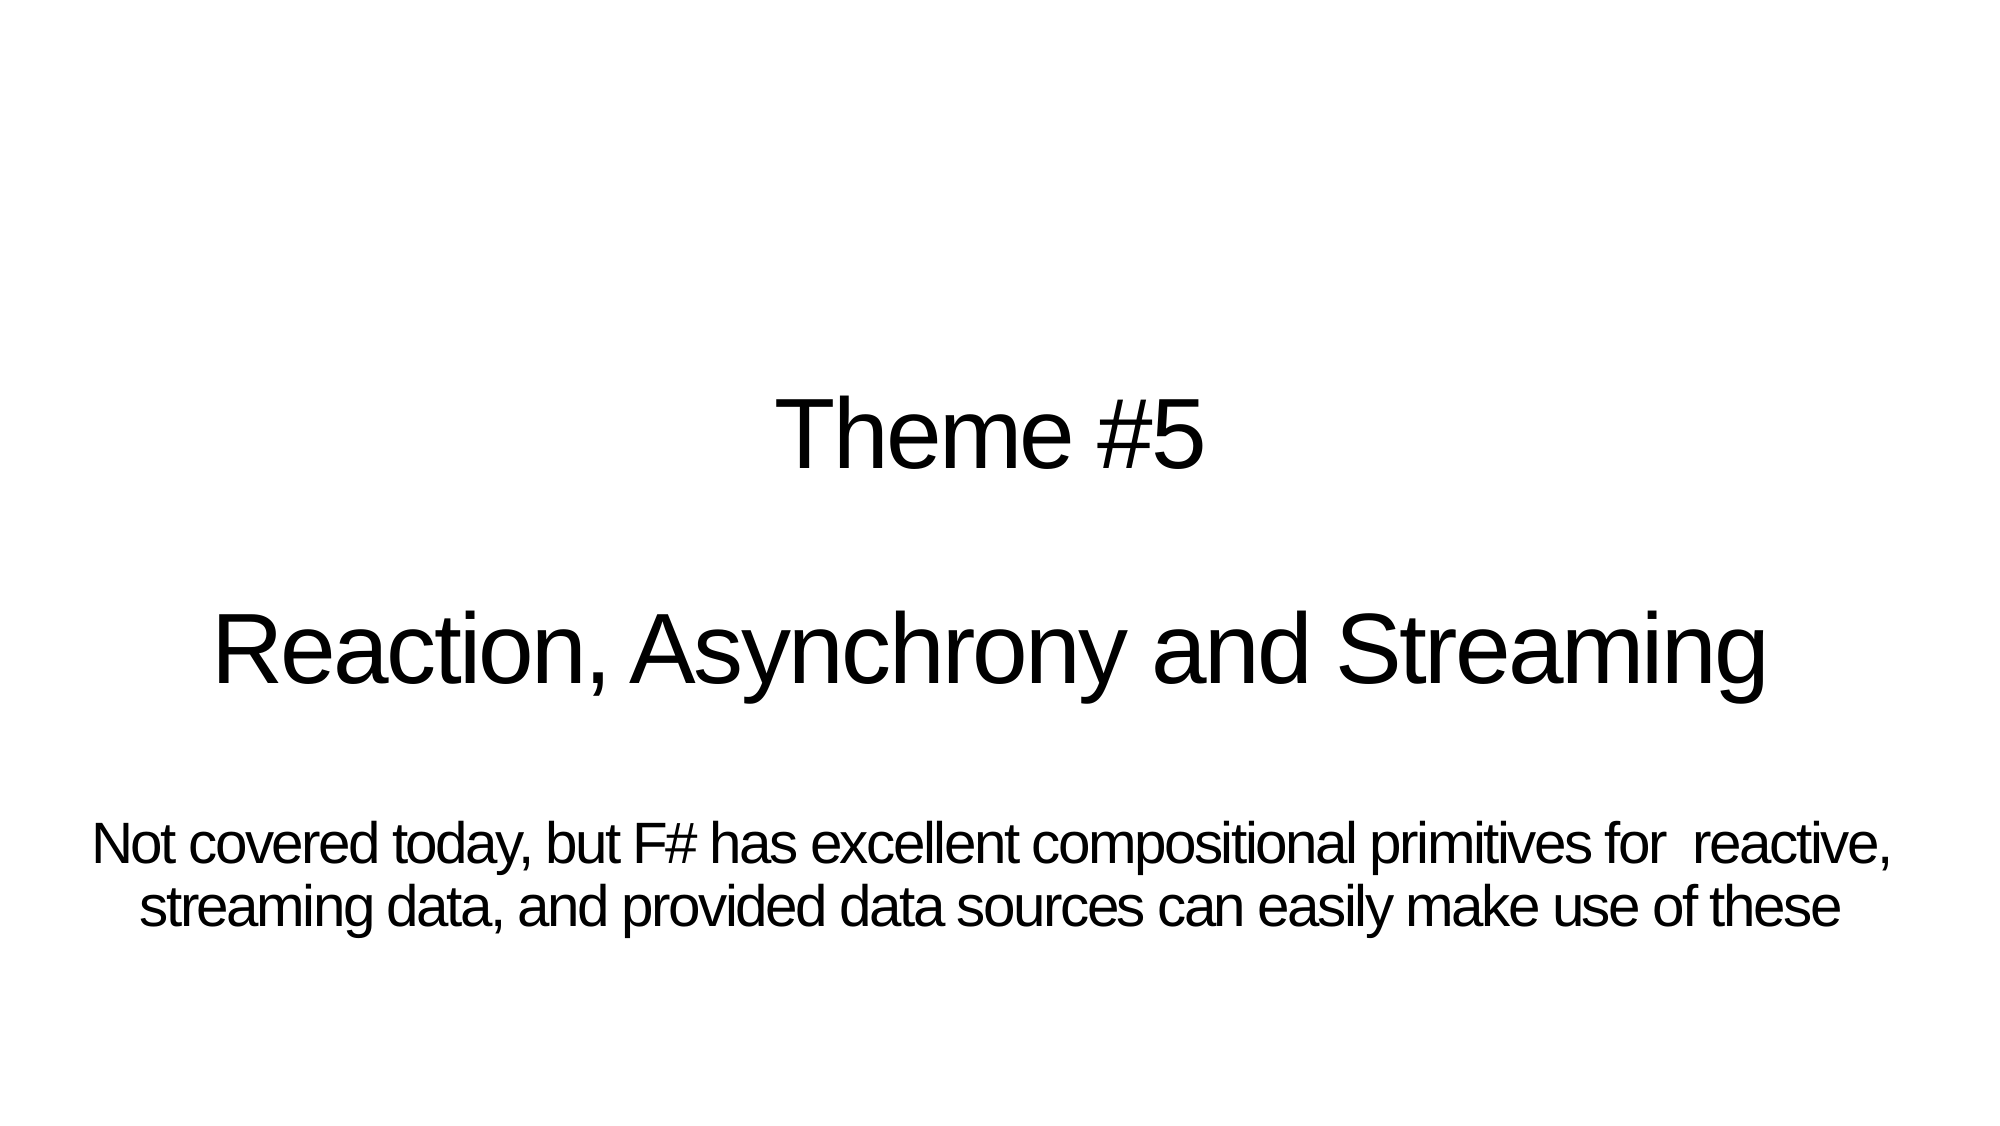

# Theme #5 Reaction, Asynchrony and Streaming Not covered today, but F# has excellent compositional primitives for  reactive, streaming data, and provided data sources can easily make use of these